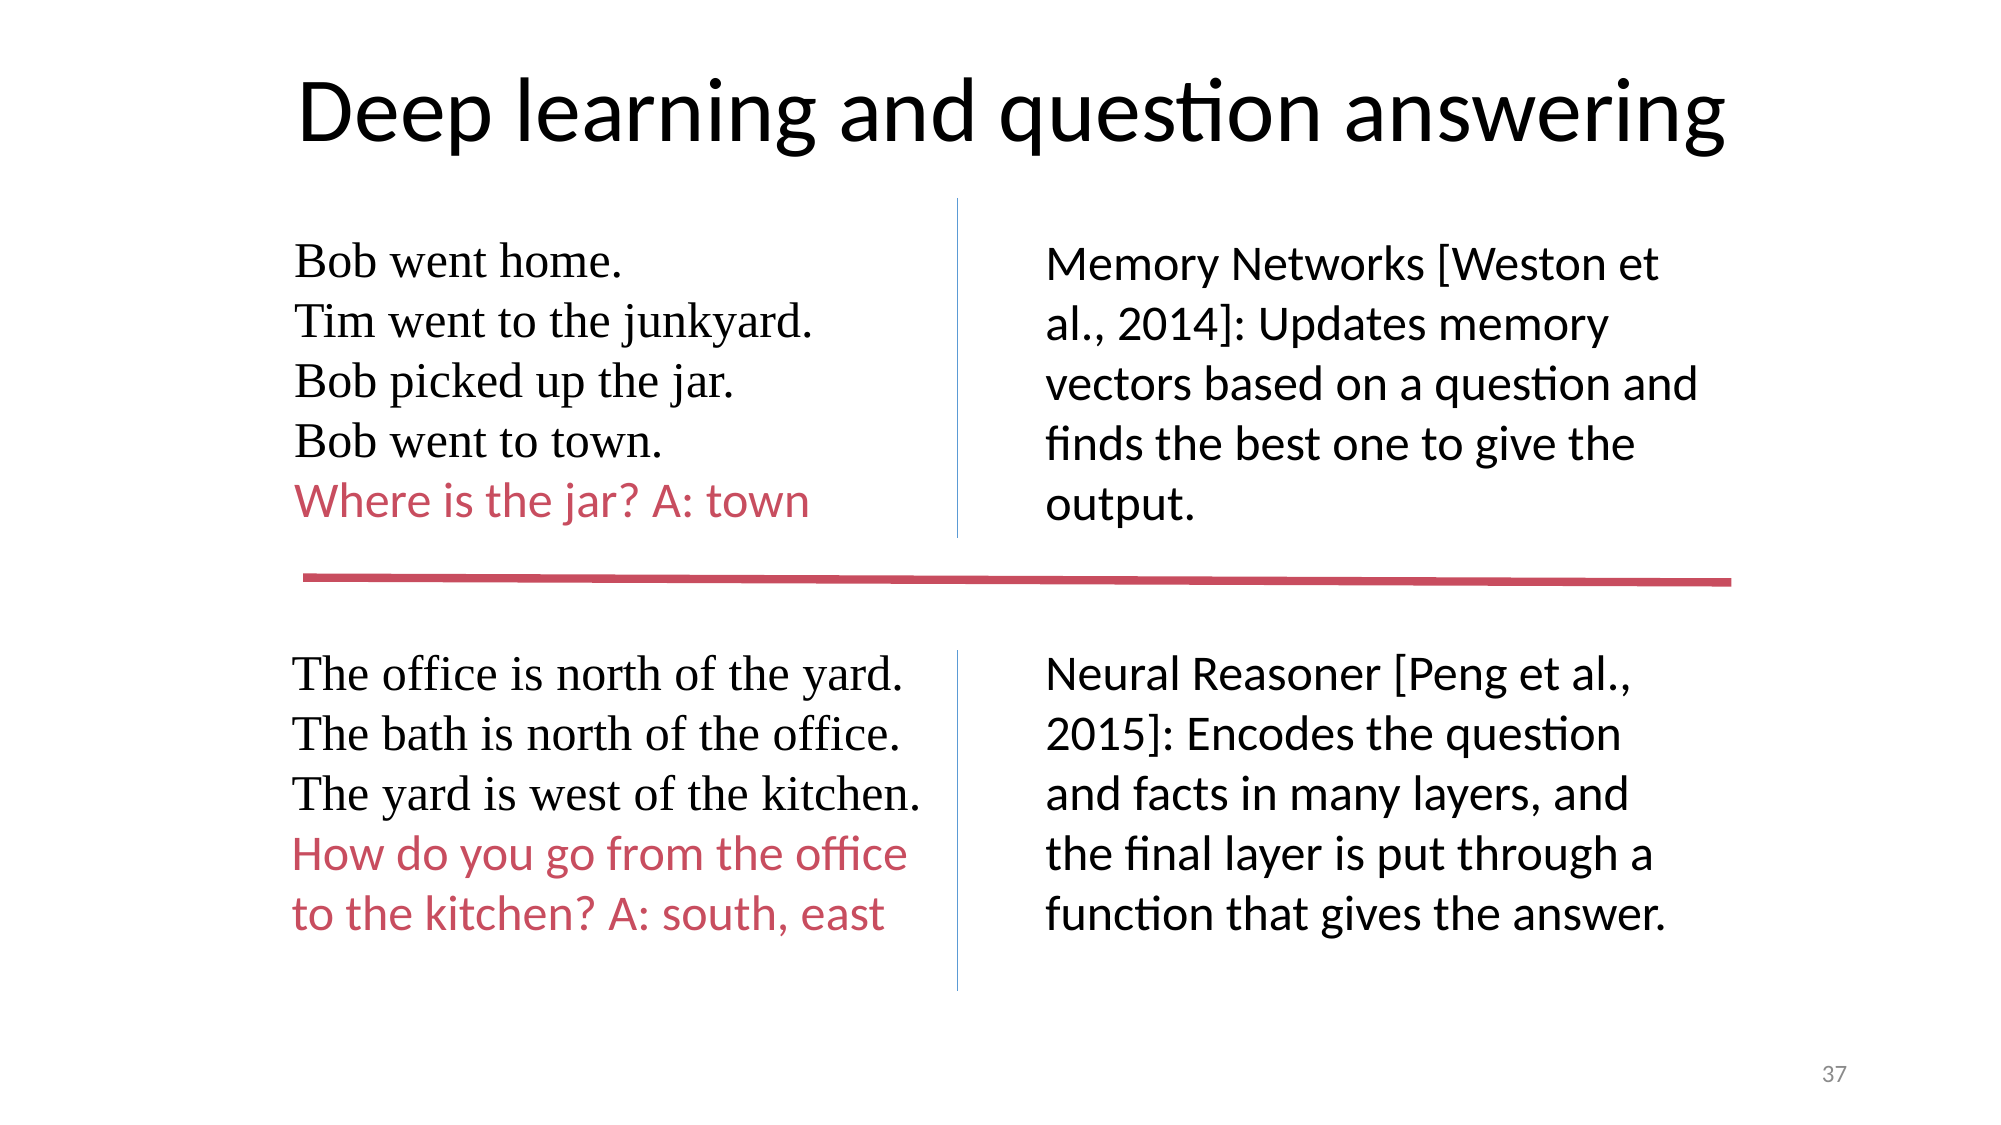

# Deep learning and question answering
Bob went home.
Tim went to the junkyard.
Bob picked up the jar.
Bob went to town.
Where is the jar? A: town
Memory Networks [Weston et al., 2014]: Updates memory vectors based on a question and finds the best one to give the output.

The office is north of the yard.
The bath is north of the office.
The yard is west of the kitchen.
How do you go from the office to the kitchen? A: south, east
Neural Reasoner [Peng et al., 2015]: Encodes the question and facts in many layers, and the final layer is put through a function that gives the answer.
37